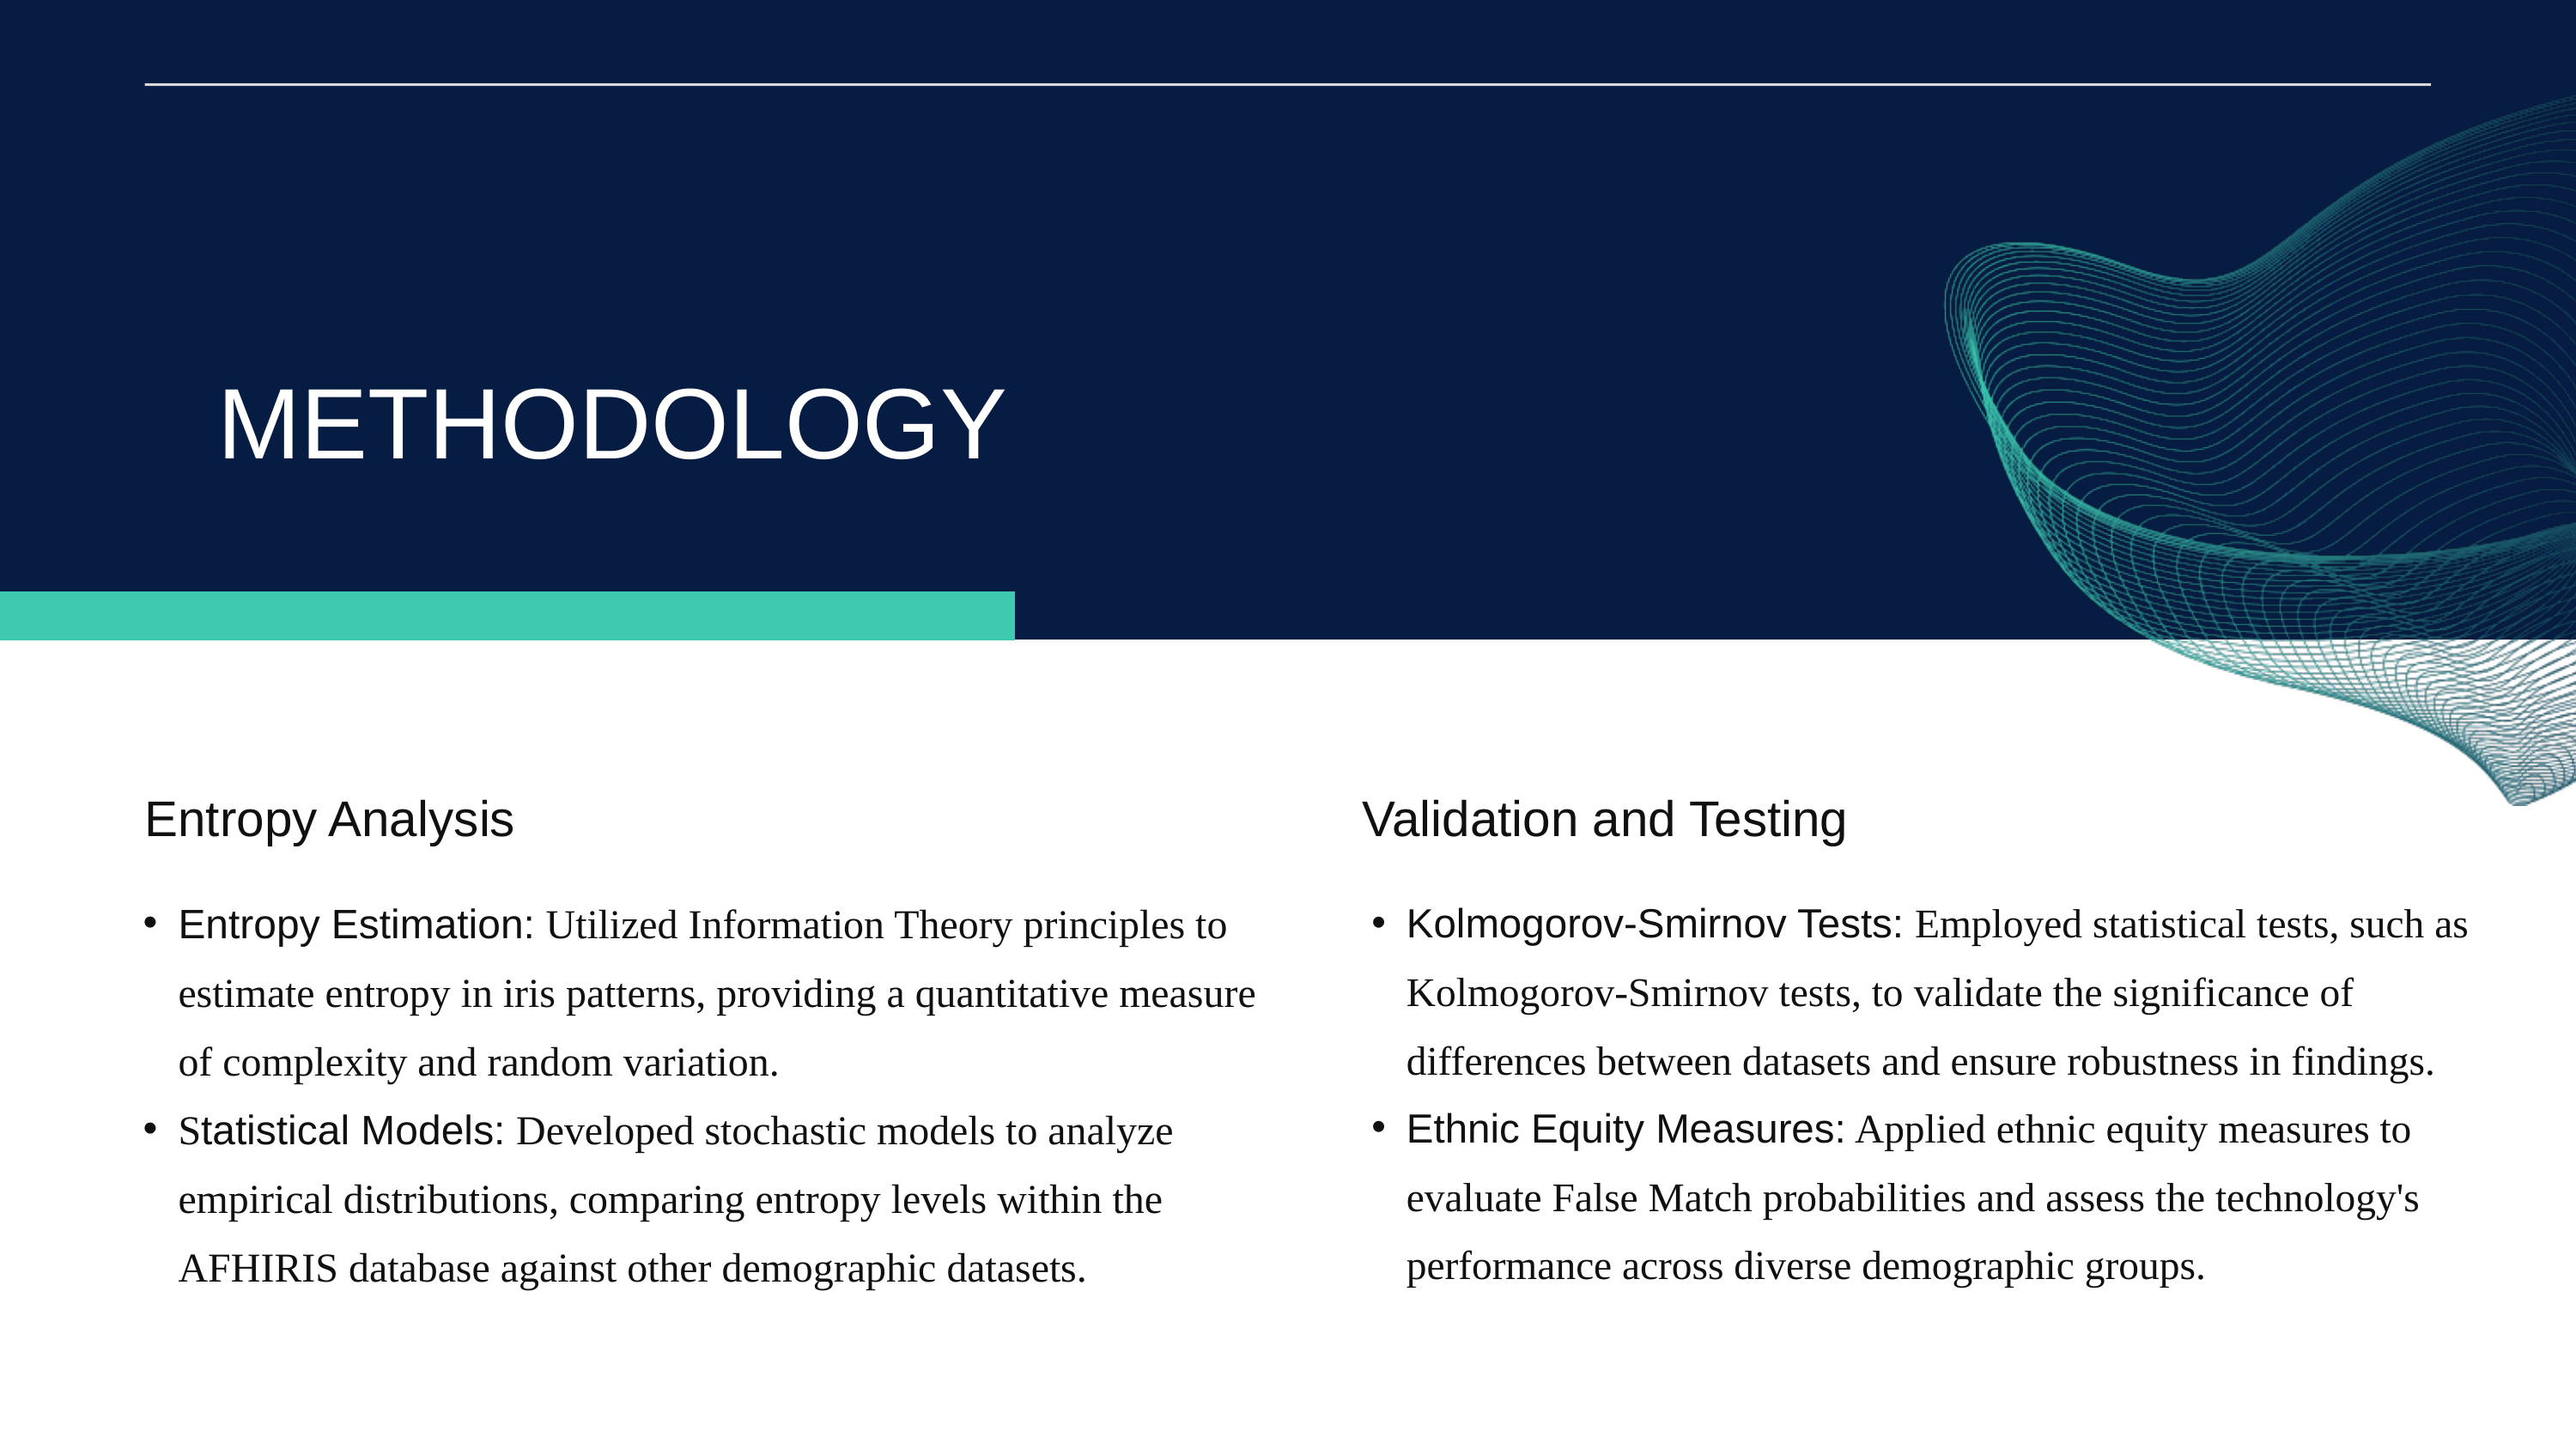

METHODOLOGY

Entropy Analysis
Validation and Testing
Entropy Estimation: Utilized Information Theory principles to estimate entropy in iris patterns, providing a quantitative measure of complexity and random variation.
Statistical Models: Developed stochastic models to analyze empirical distributions, comparing entropy levels within the AFHIRIS database against other demographic datasets.

Kolmogorov-Smirnov Tests: Employed statistical tests, such as Kolmogorov-Smirnov tests, to validate the significance of differences between datasets and ensure robustness in findings.
Ethnic Equity Measures: Applied ethnic equity measures to evaluate False Match probabilities and assess the technology's performance across diverse demographic groups.